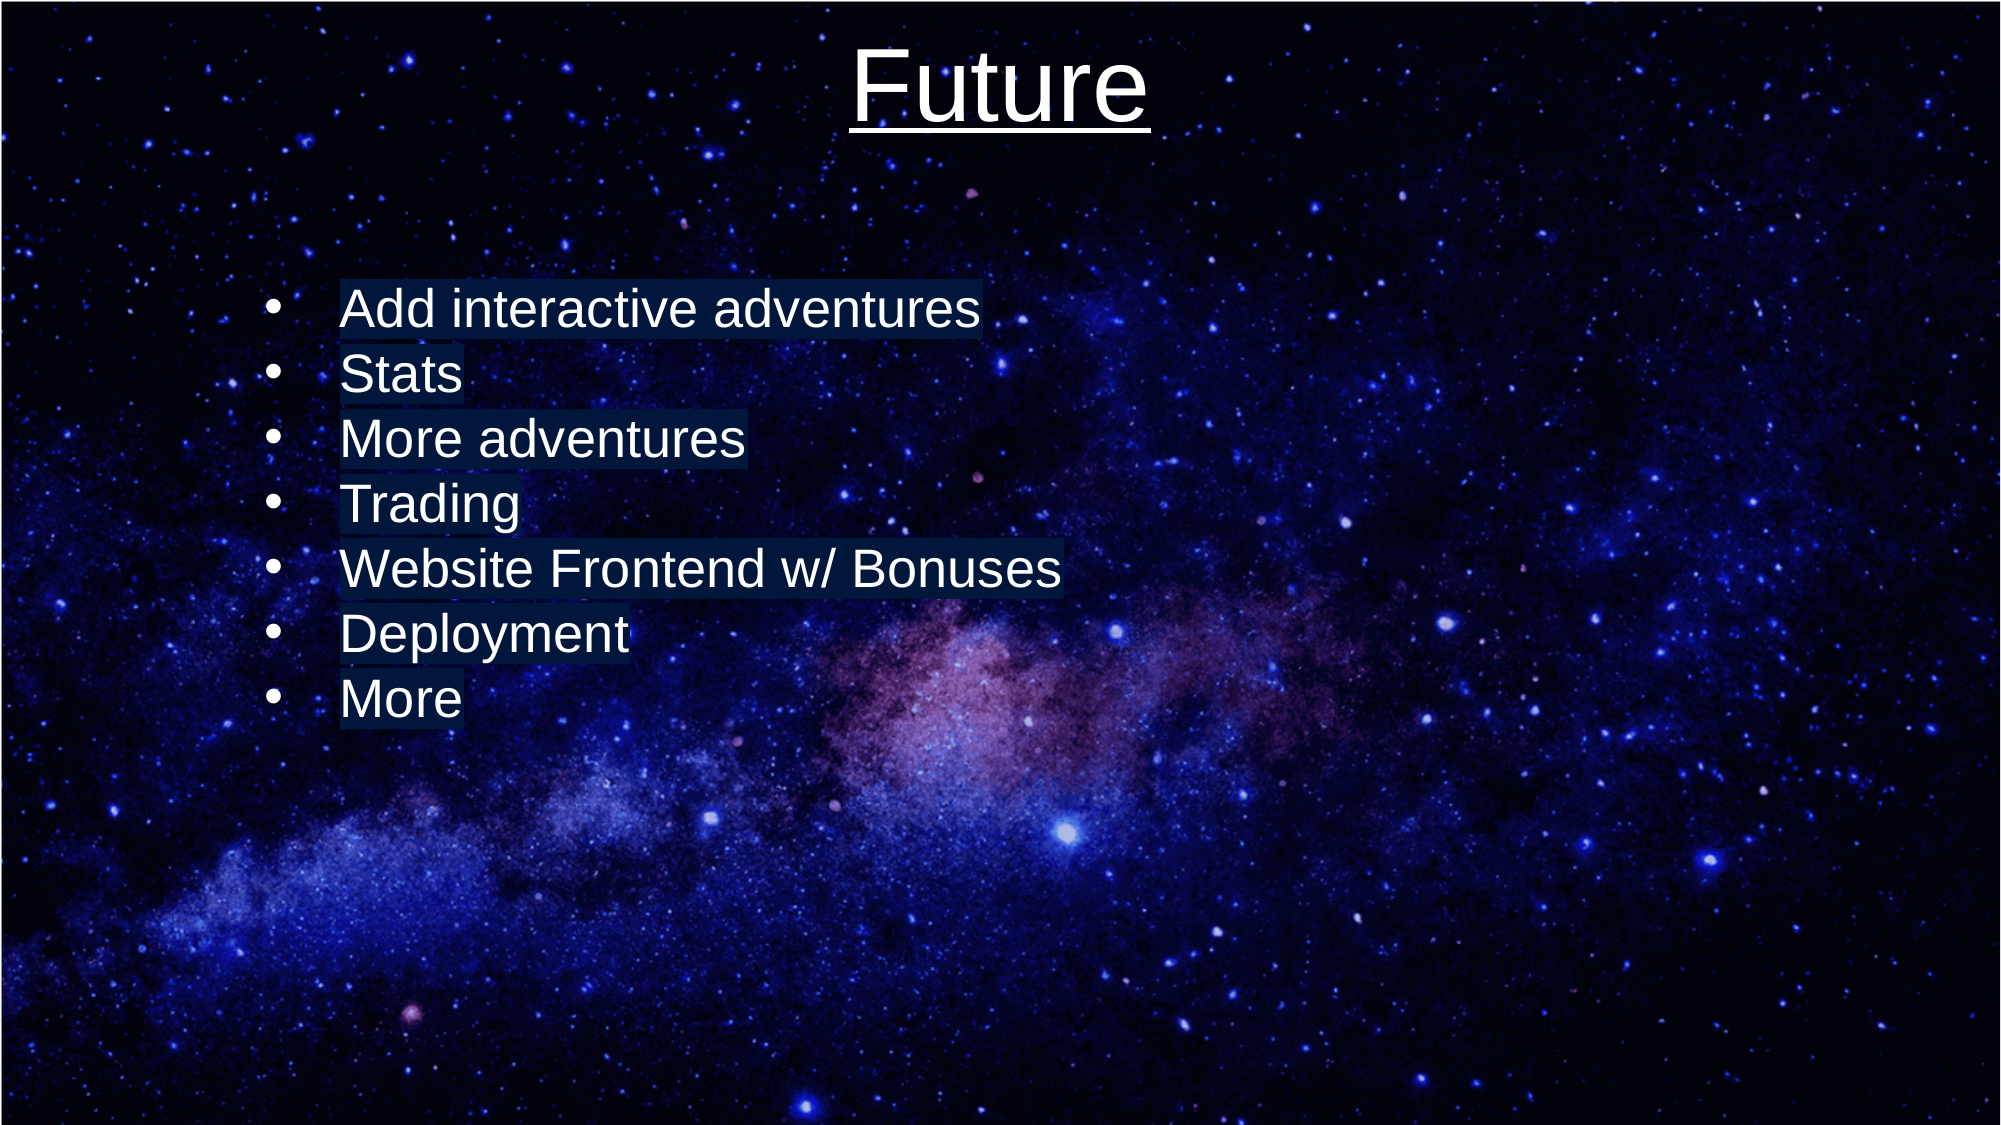

Future
Add interactive adventures
Stats
More adventures
Trading
Website Frontend w/ Bonuses
Deployment
More